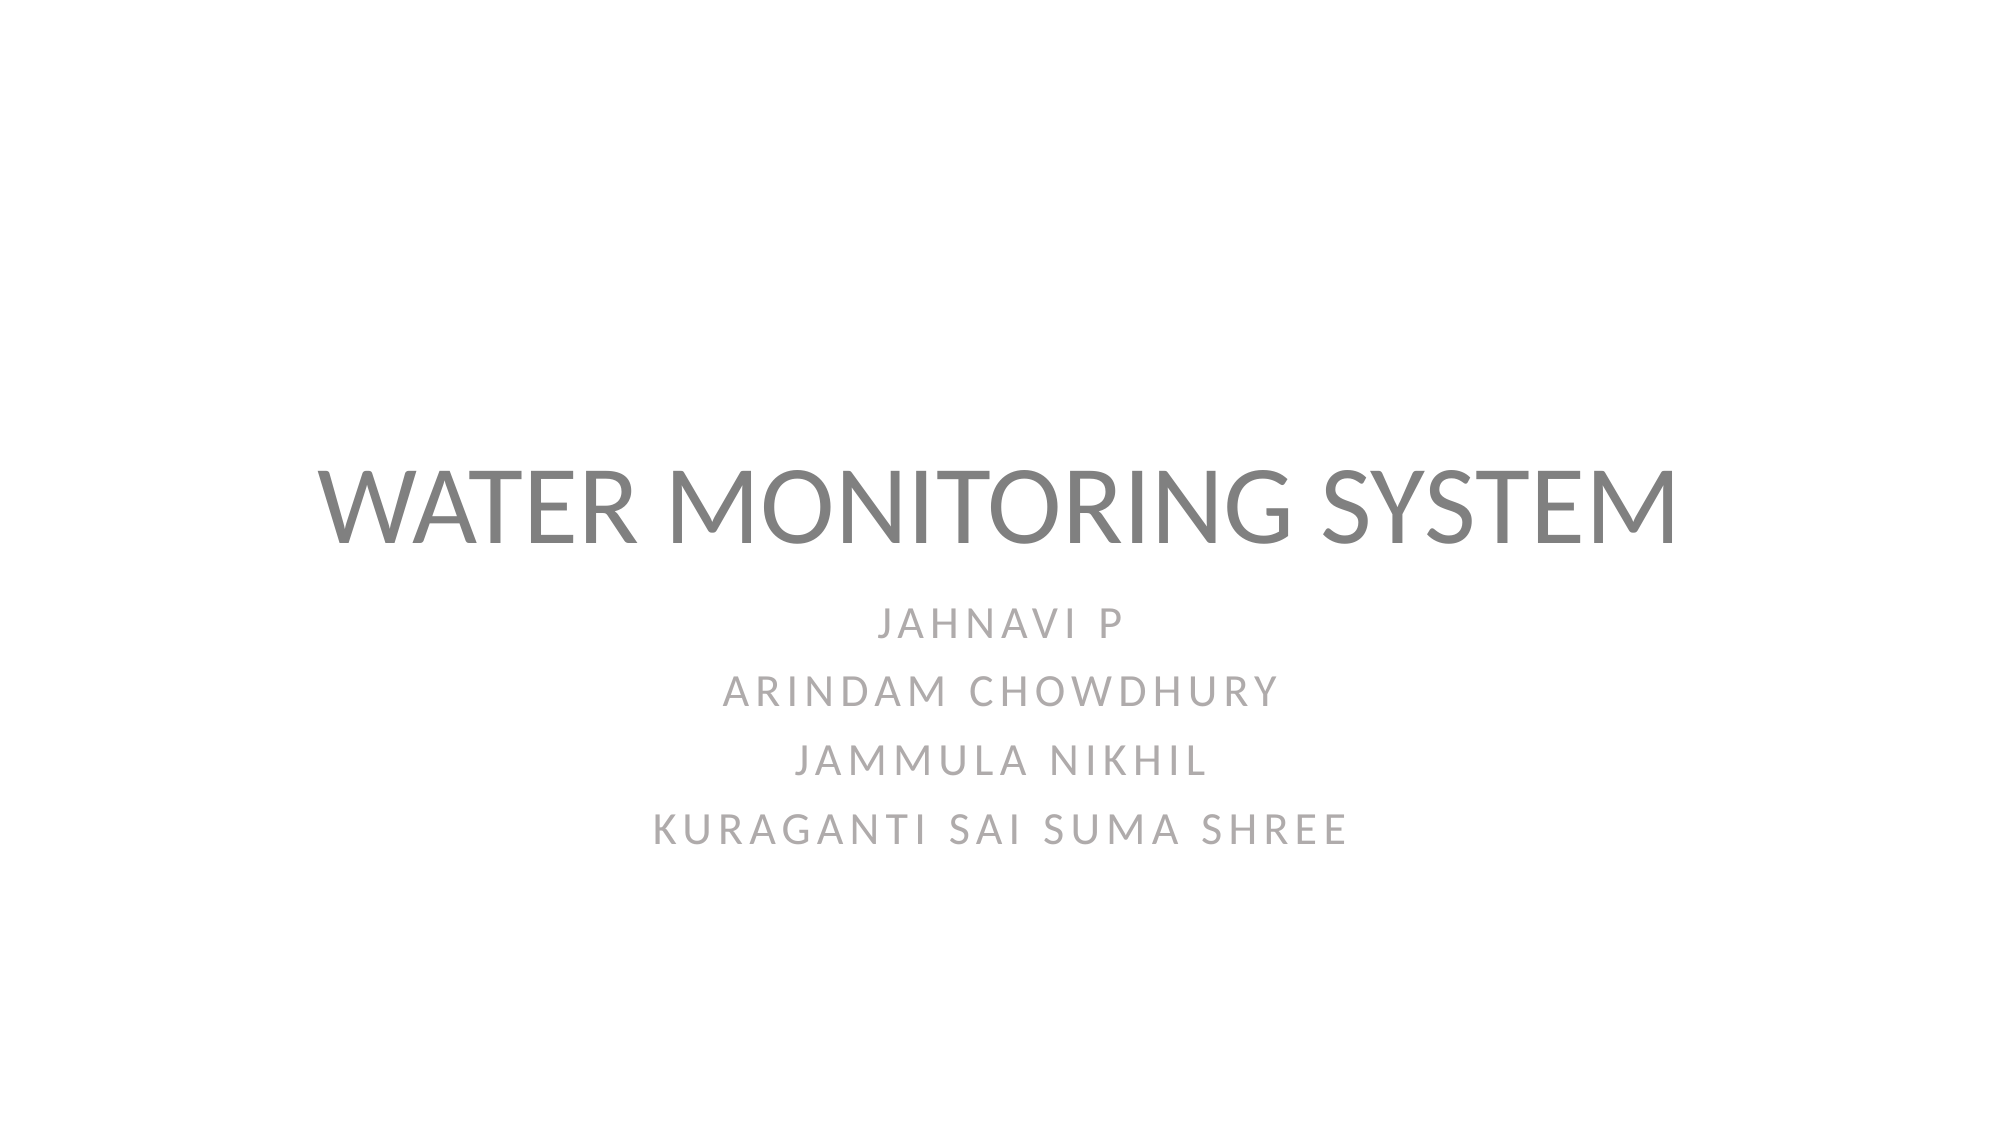

# WATER MONITORING SYSTEM
JAHNAVI P
ARINDAM CHOWDHURY
JAMMULA NIKHIL
KURAGANTI SAI SUMA SHREE